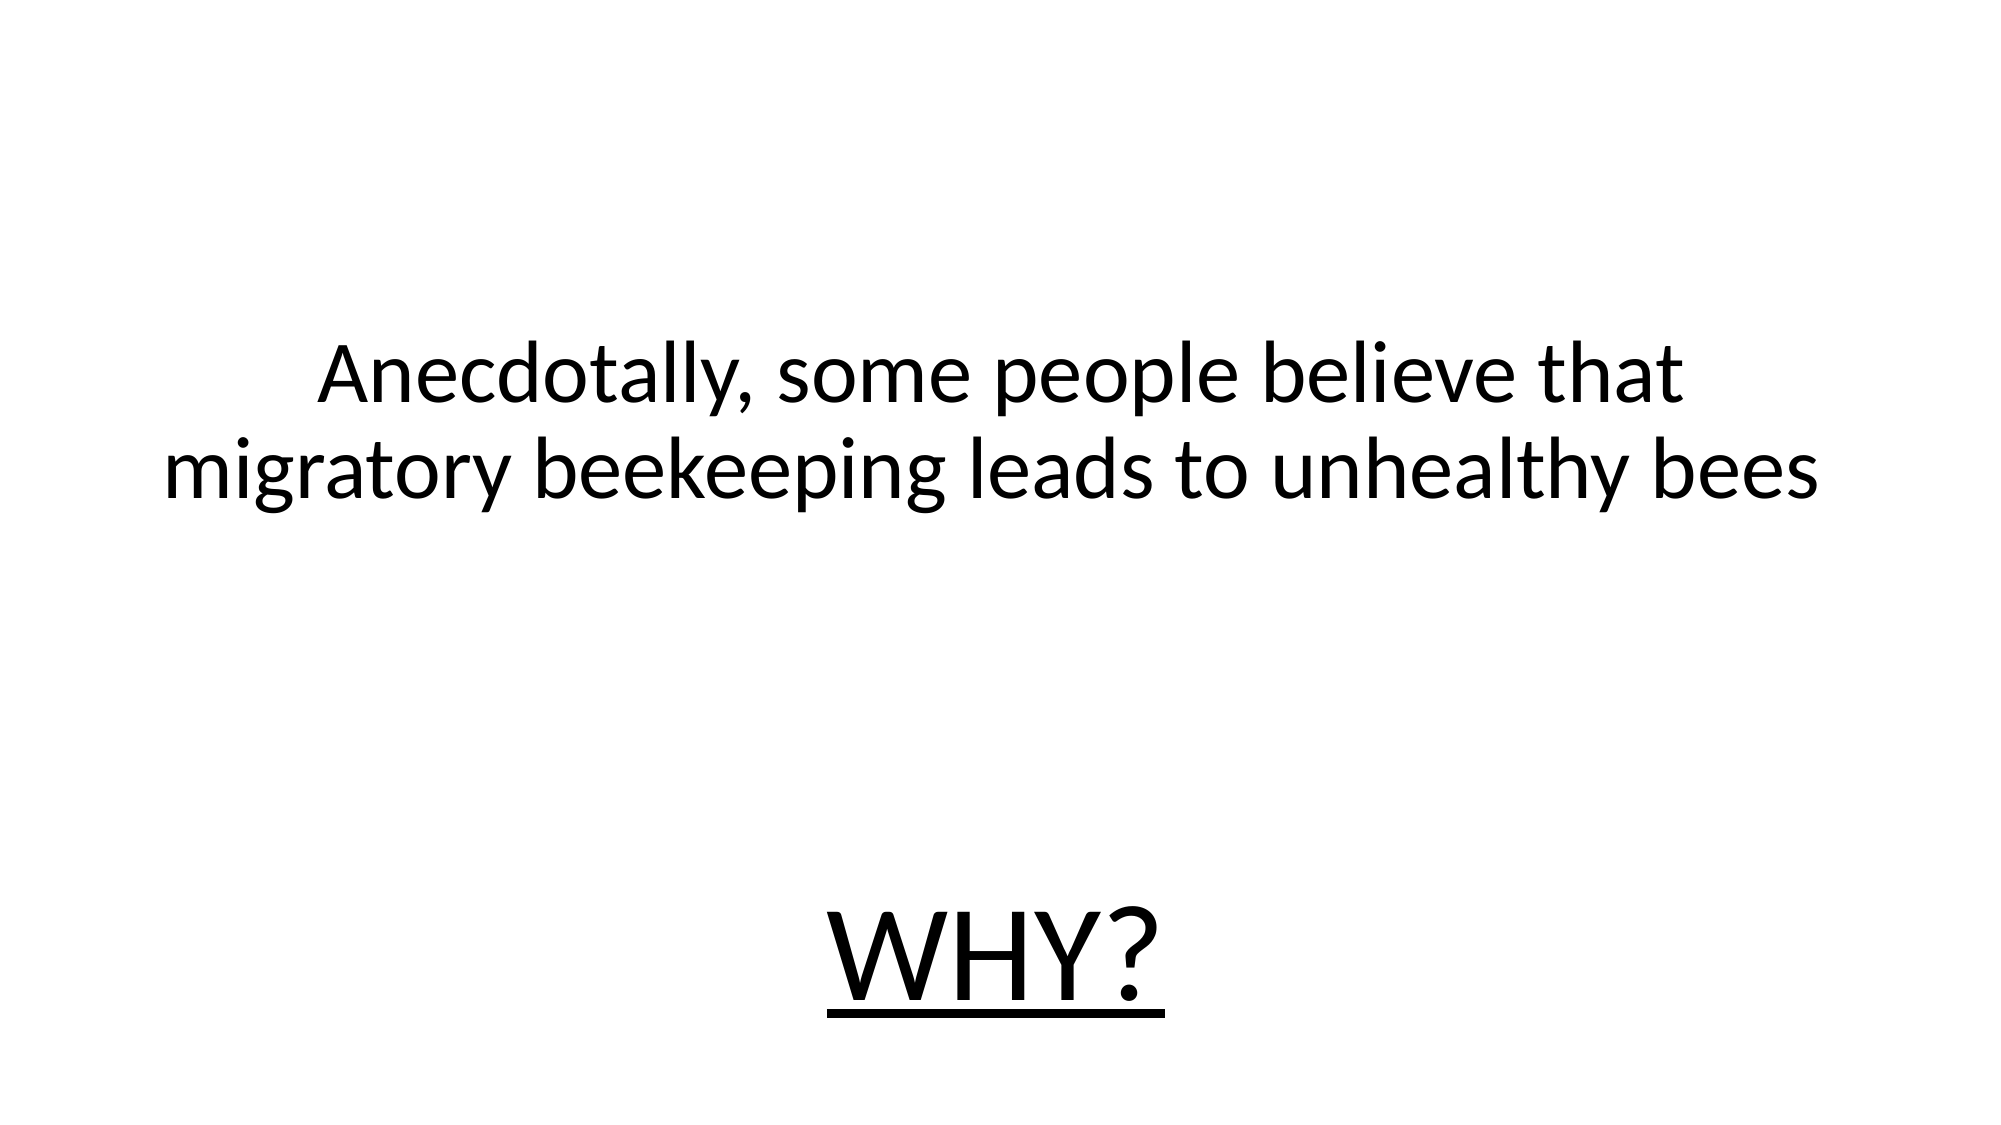

# Anecdotally, some people believe that migratory beekeeping leads to unhealthy bees
WHY?